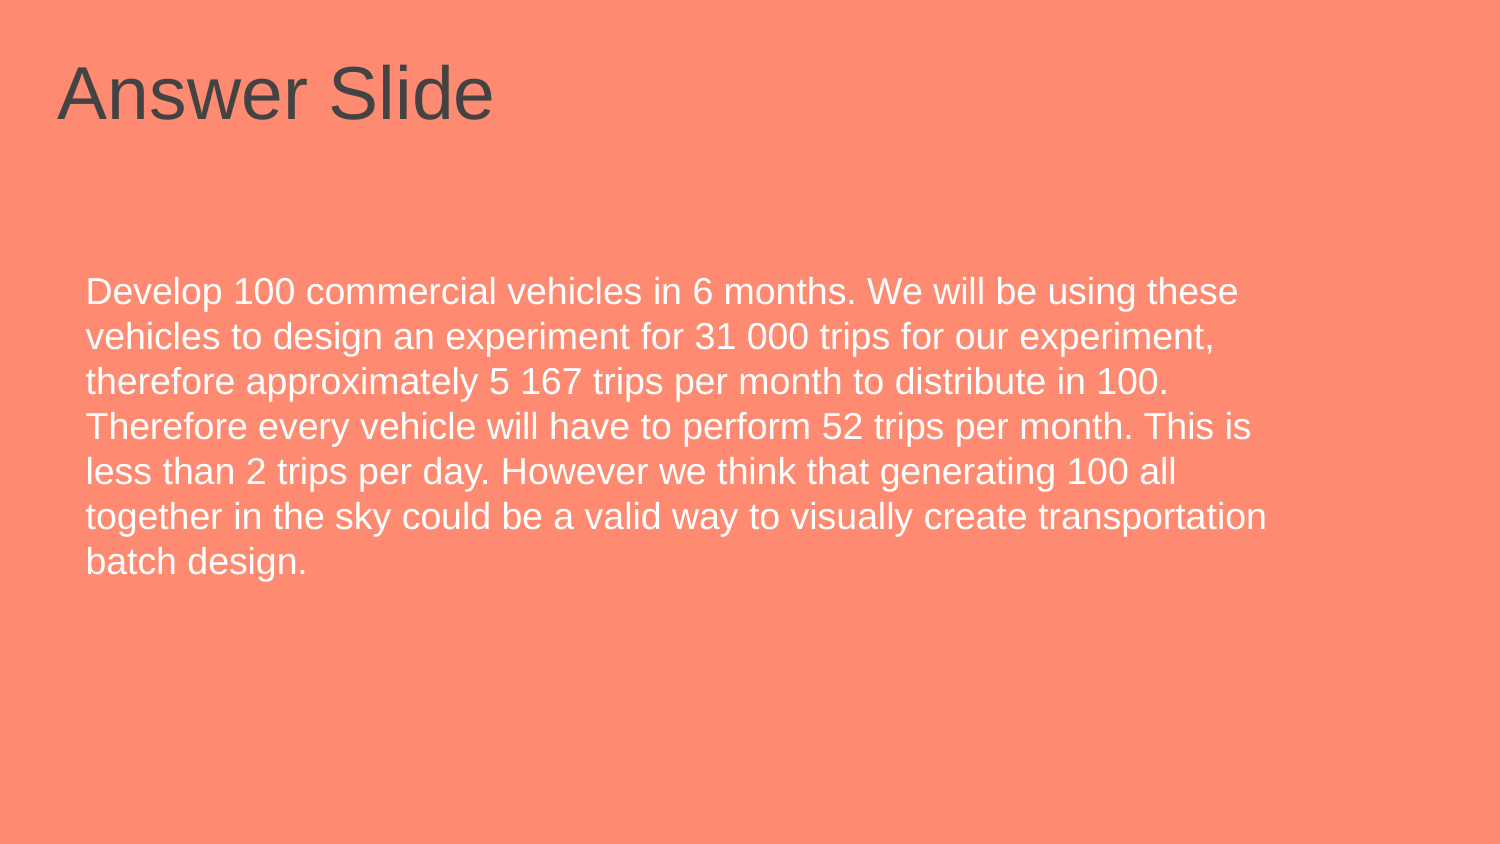

# Answer Slide

Develop 100 commercial vehicles in 6 months. We will be using these vehicles to design an experiment for 31 000 trips for our experiment, therefore approximately 5 167 trips per month to distribute in 100. Therefore every vehicle will have to perform 52 trips per month. This is less than 2 trips per day. However we think that generating 100 all together in the sky could be a valid way to visually create transportation batch design.